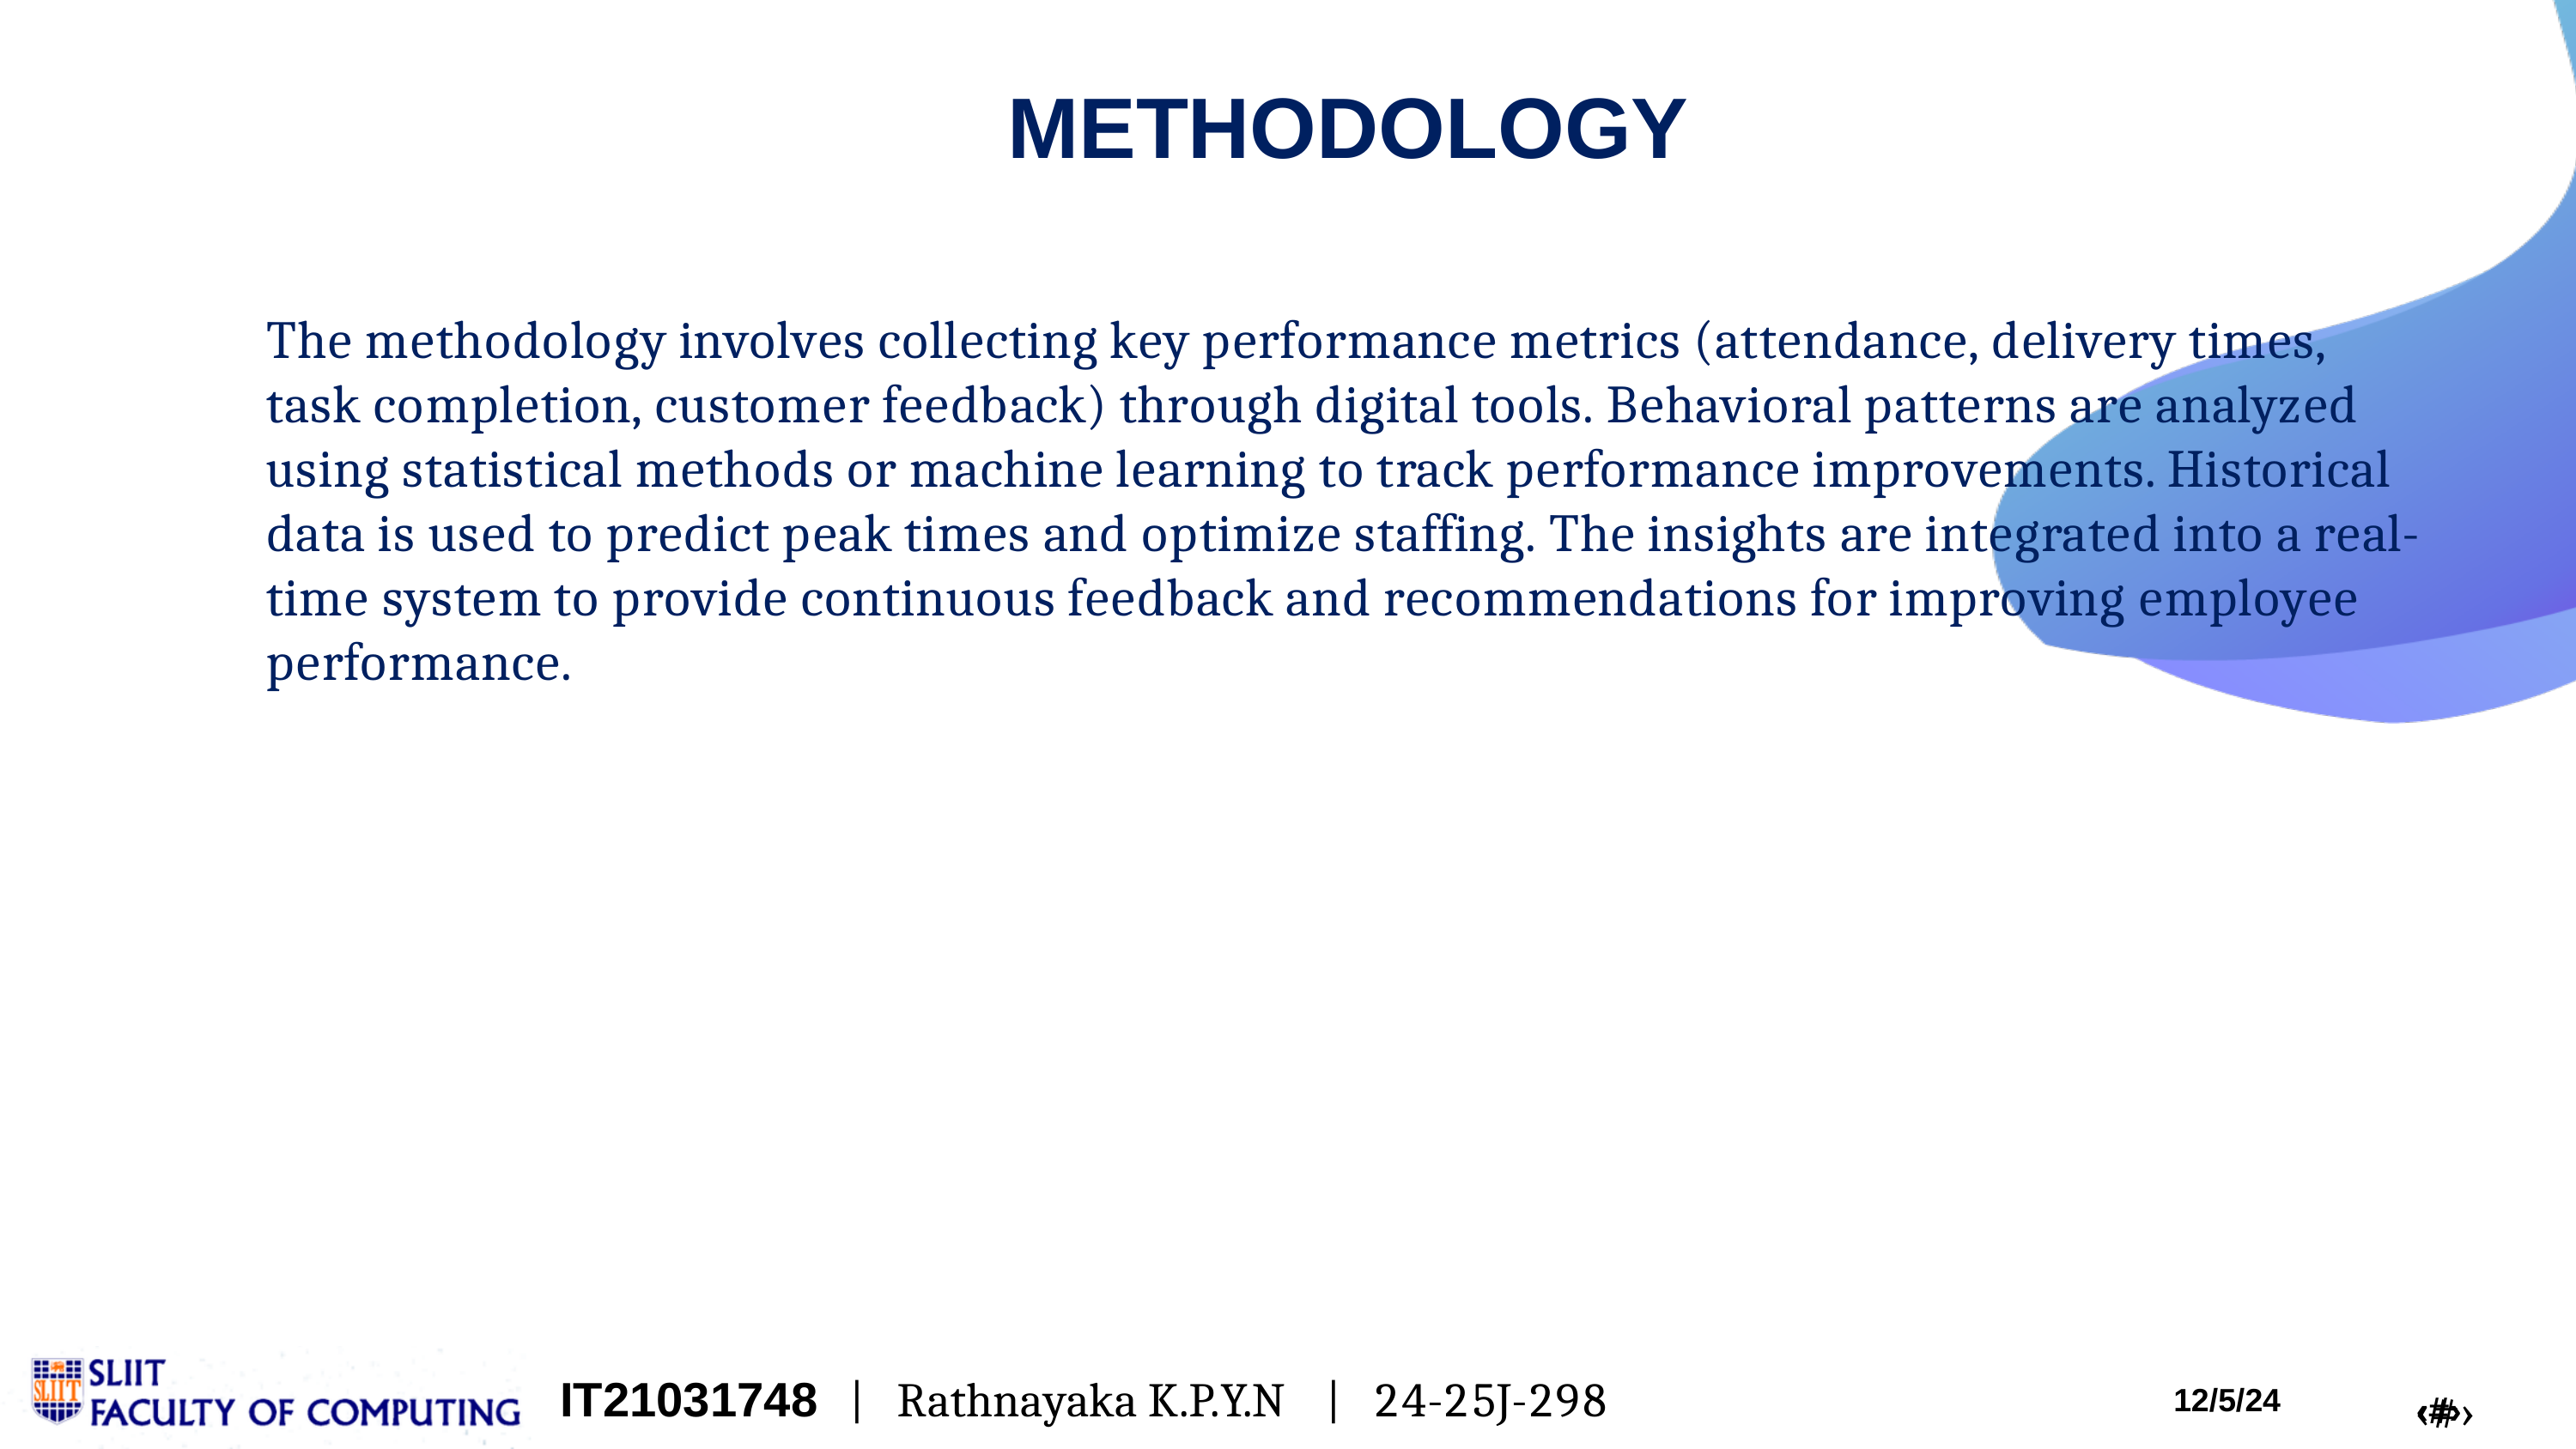

METHODOLOGY

The methodology involves collecting key performance metrics (attendance, delivery times, task completion, customer feedback) through digital tools. Behavioral patterns are analyzed using statistical methods or machine learning to track performance improvements. Historical data is used to predict peak times and optimize staffing. The insights are integrated into a real-time system to provide continuous feedback and recommendations for improving employee performance.

IT21031748   |   Rathnayaka K.P.Y.N   |   24-25J-298

‹#›

‹#›

12/5/24